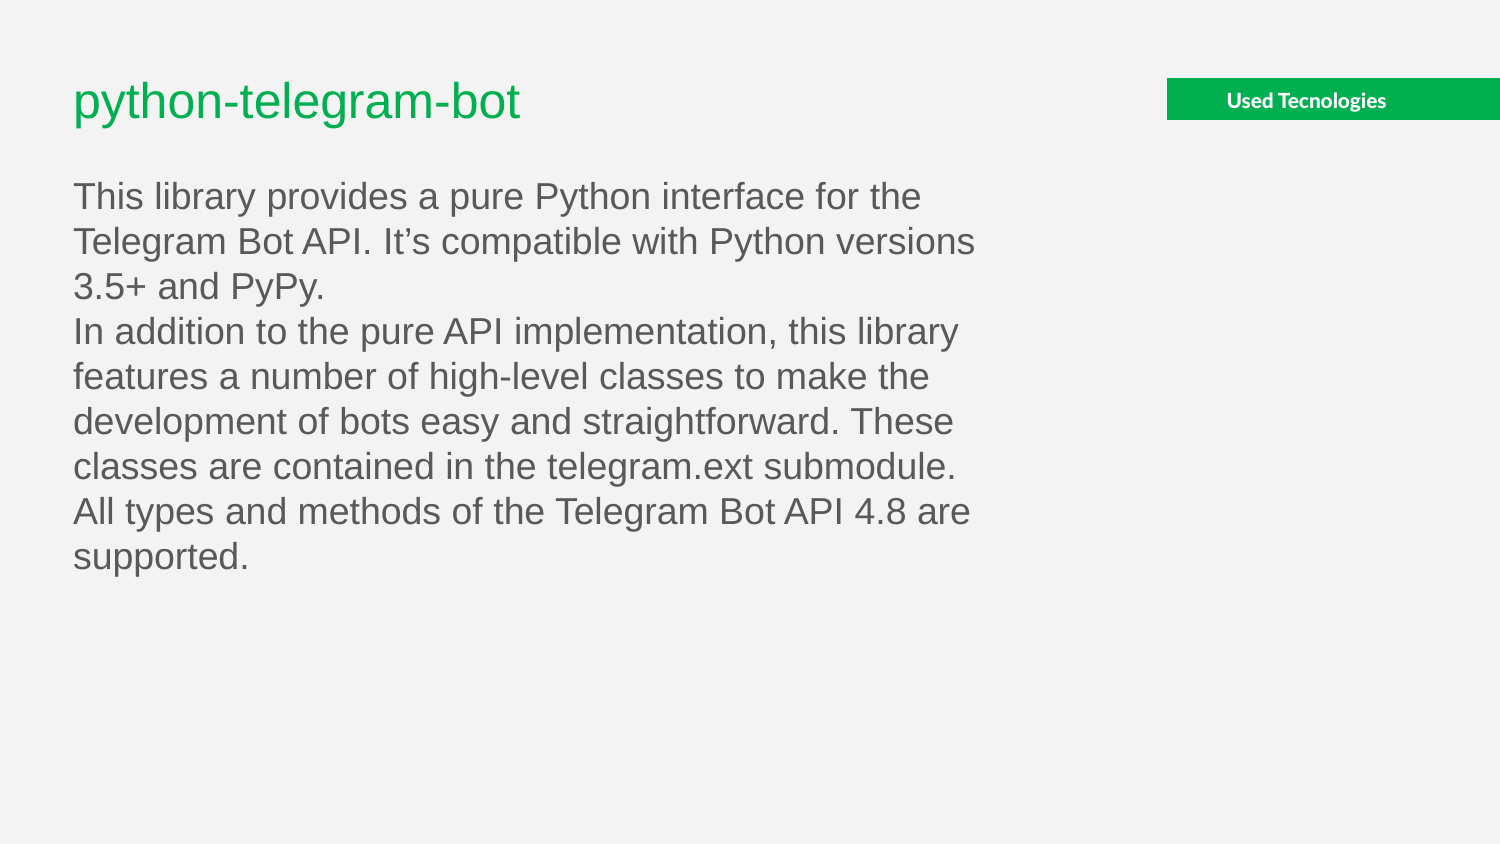

# Used Tecnologies
python-telegram-bot

This library provides a pure Python interface for the Telegram Bot API. It’s compatible with Python versions 3.5+ and PyPy.
In addition to the pure API implementation, this library features a number of high-level classes to make the development of bots easy and straightforward. These classes are contained in the telegram.ext submodule.
All types and methods of the Telegram Bot API 4.8 are supported.